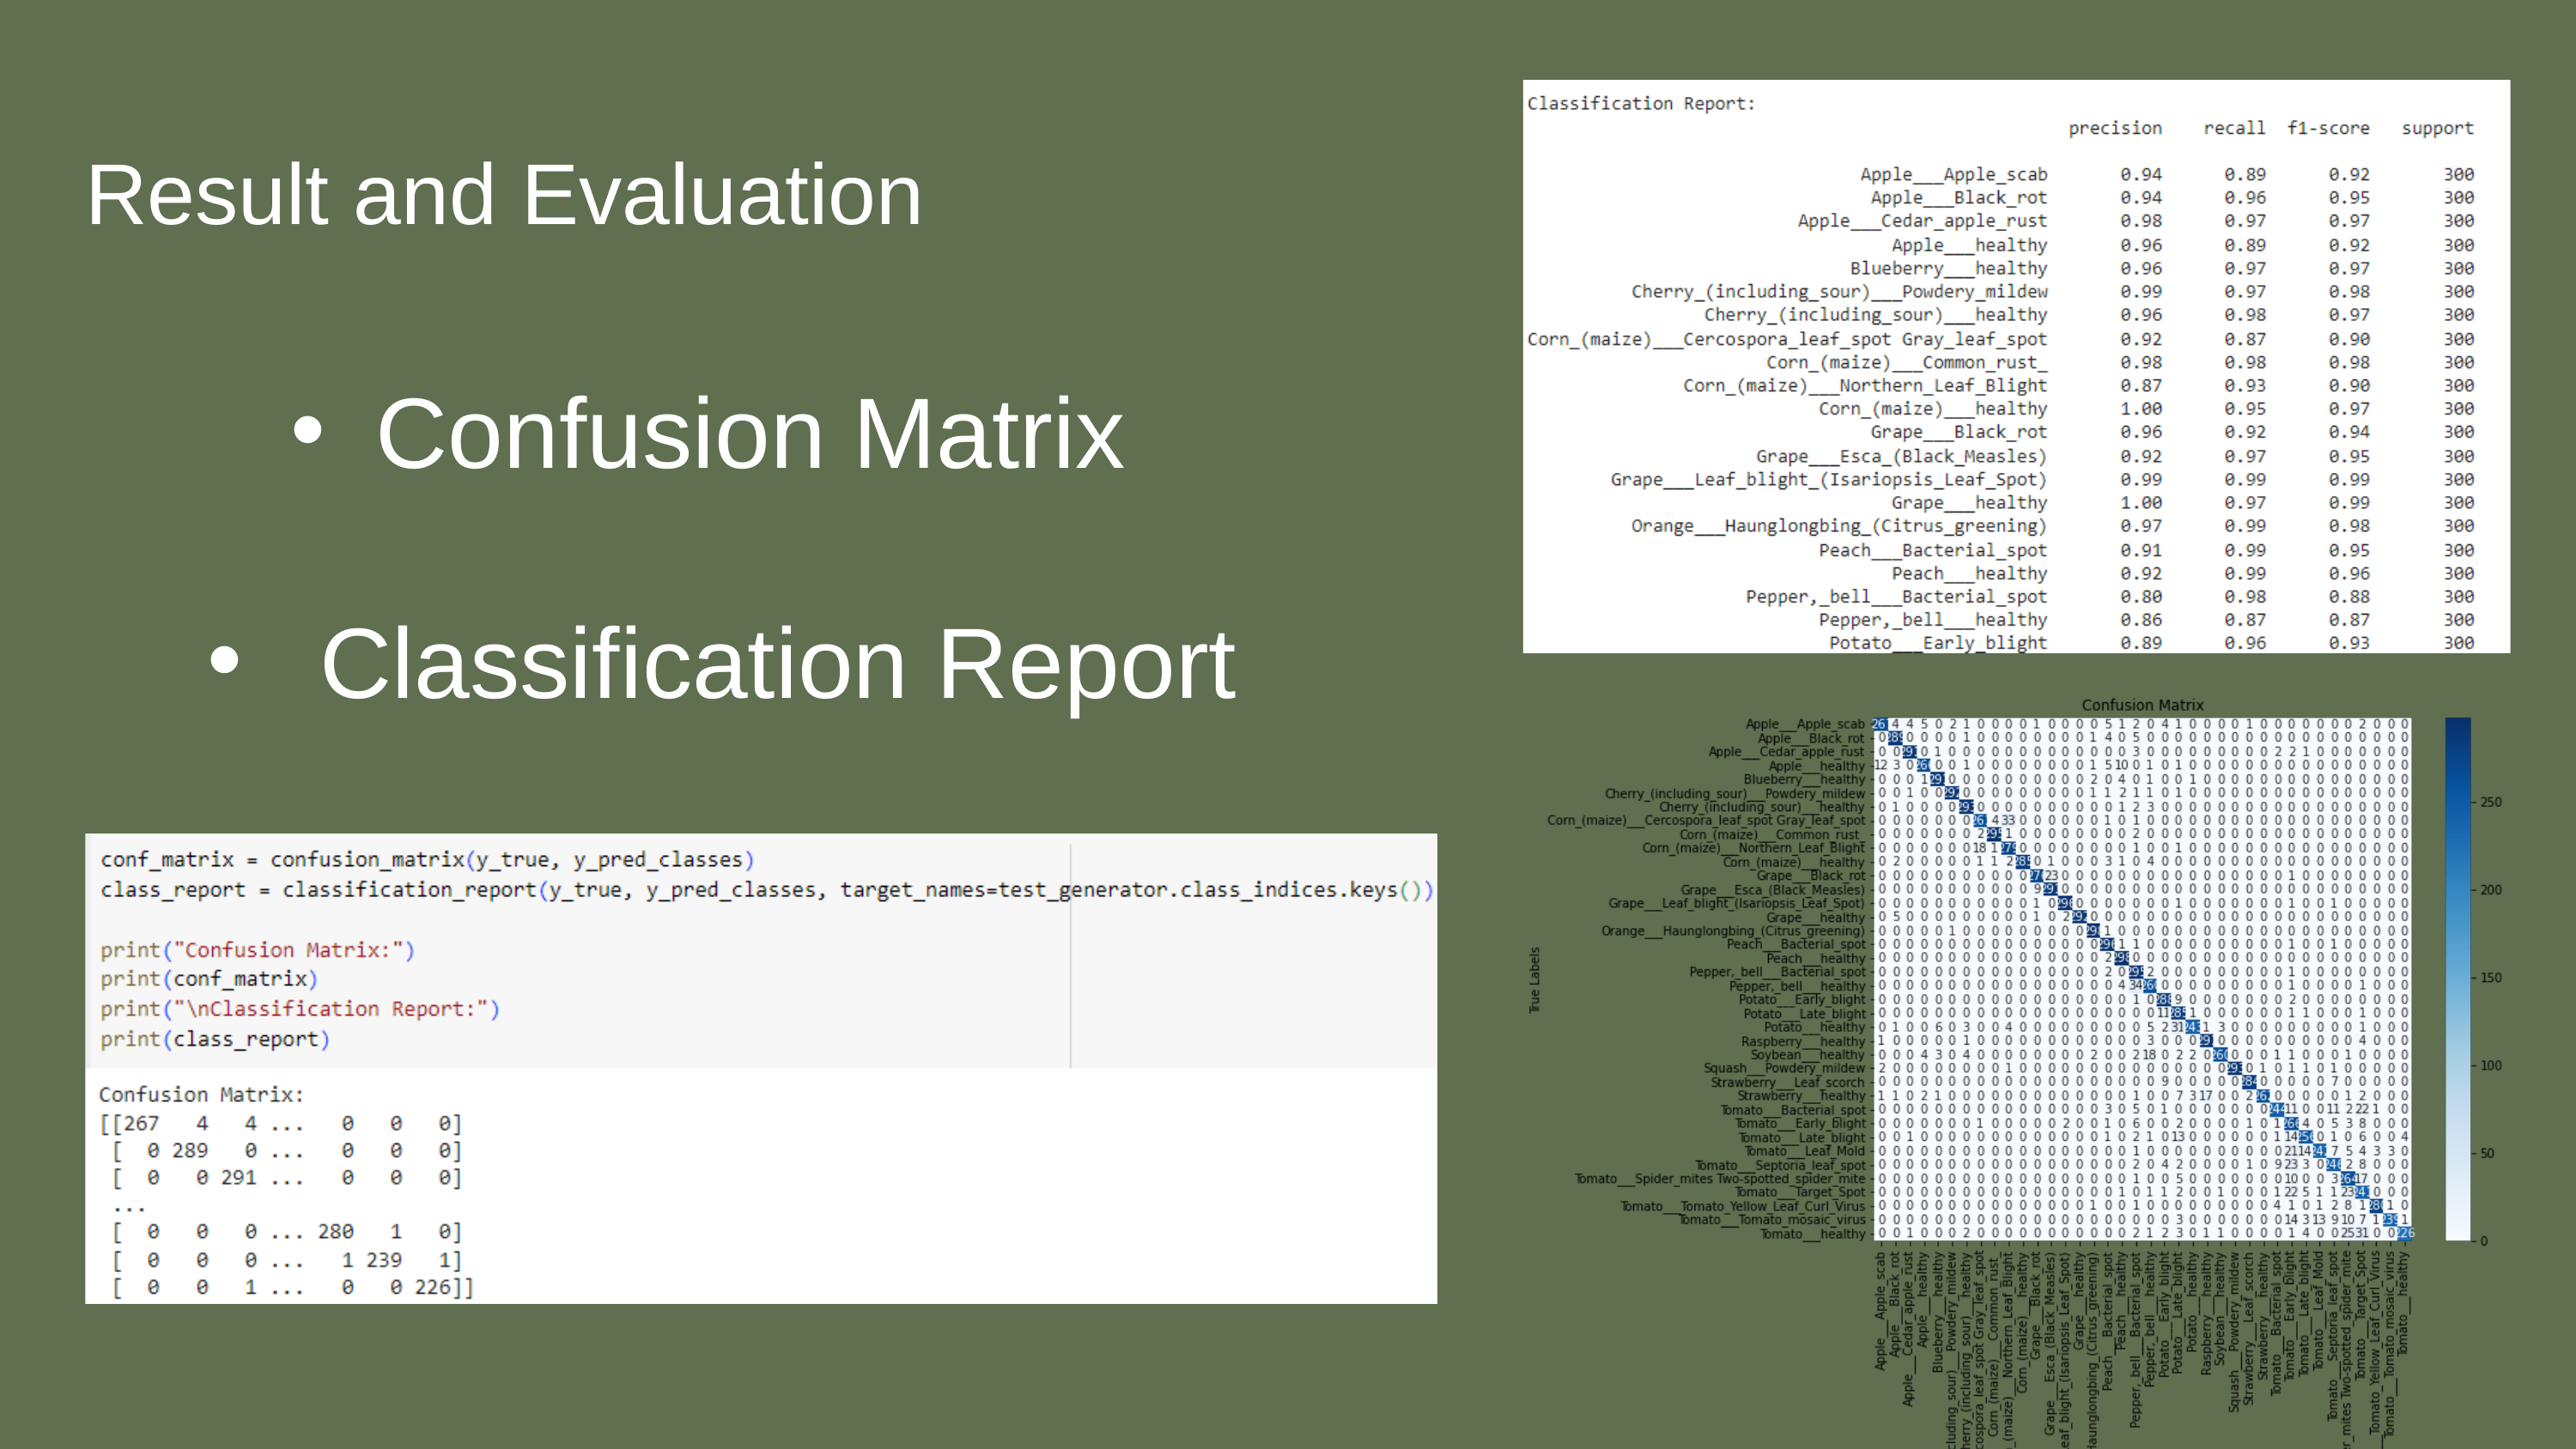

Result and Evaluation
Confusion Matrix

 Classification Report